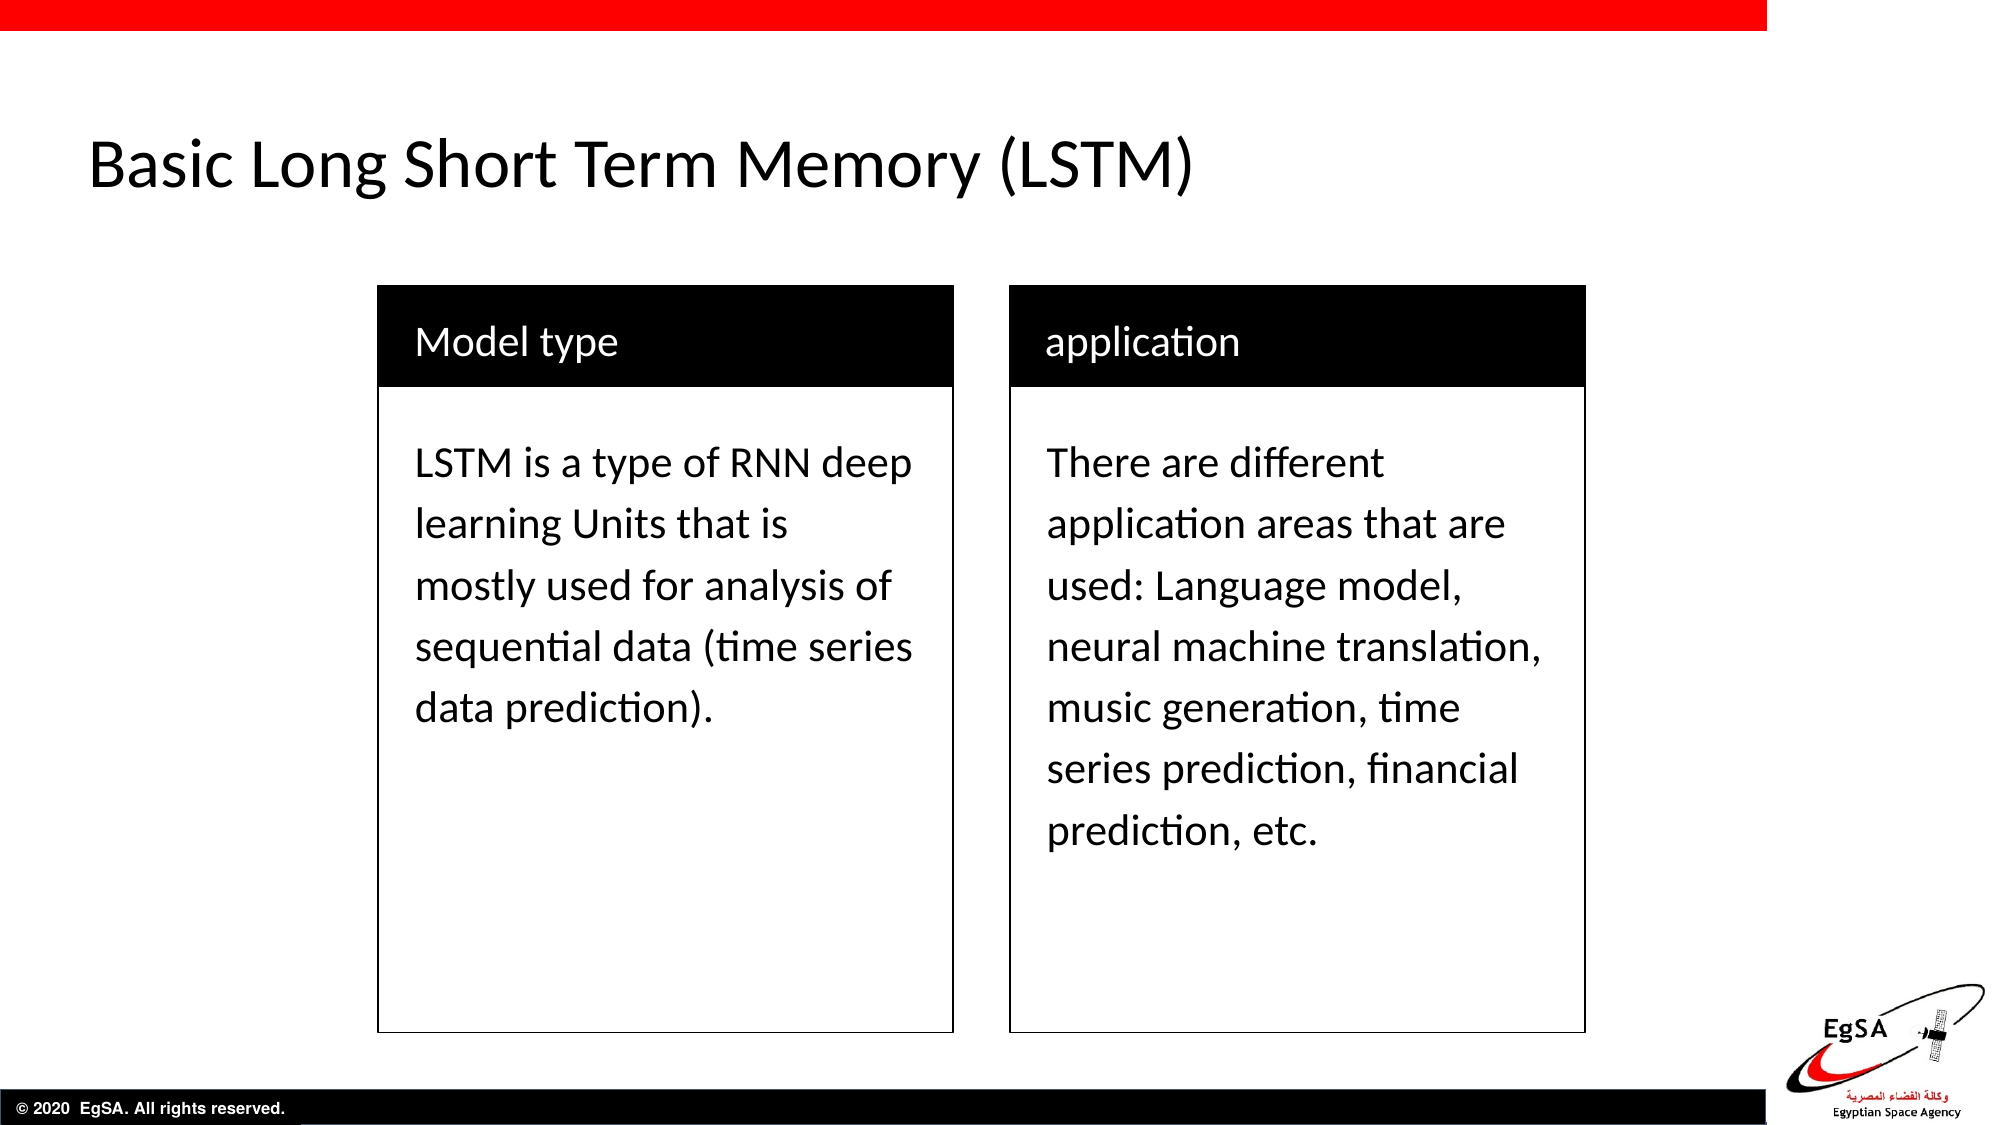

# Basic Long Short Term Memory (LSTM)

Model type

application
LSTM is a type of RNN deep learning Units that is mostly used for analysis of sequential data (time series data prediction).
There are different application areas that are used: Language model, neural machine translation, music generation, time series prediction, financial prediction, etc.